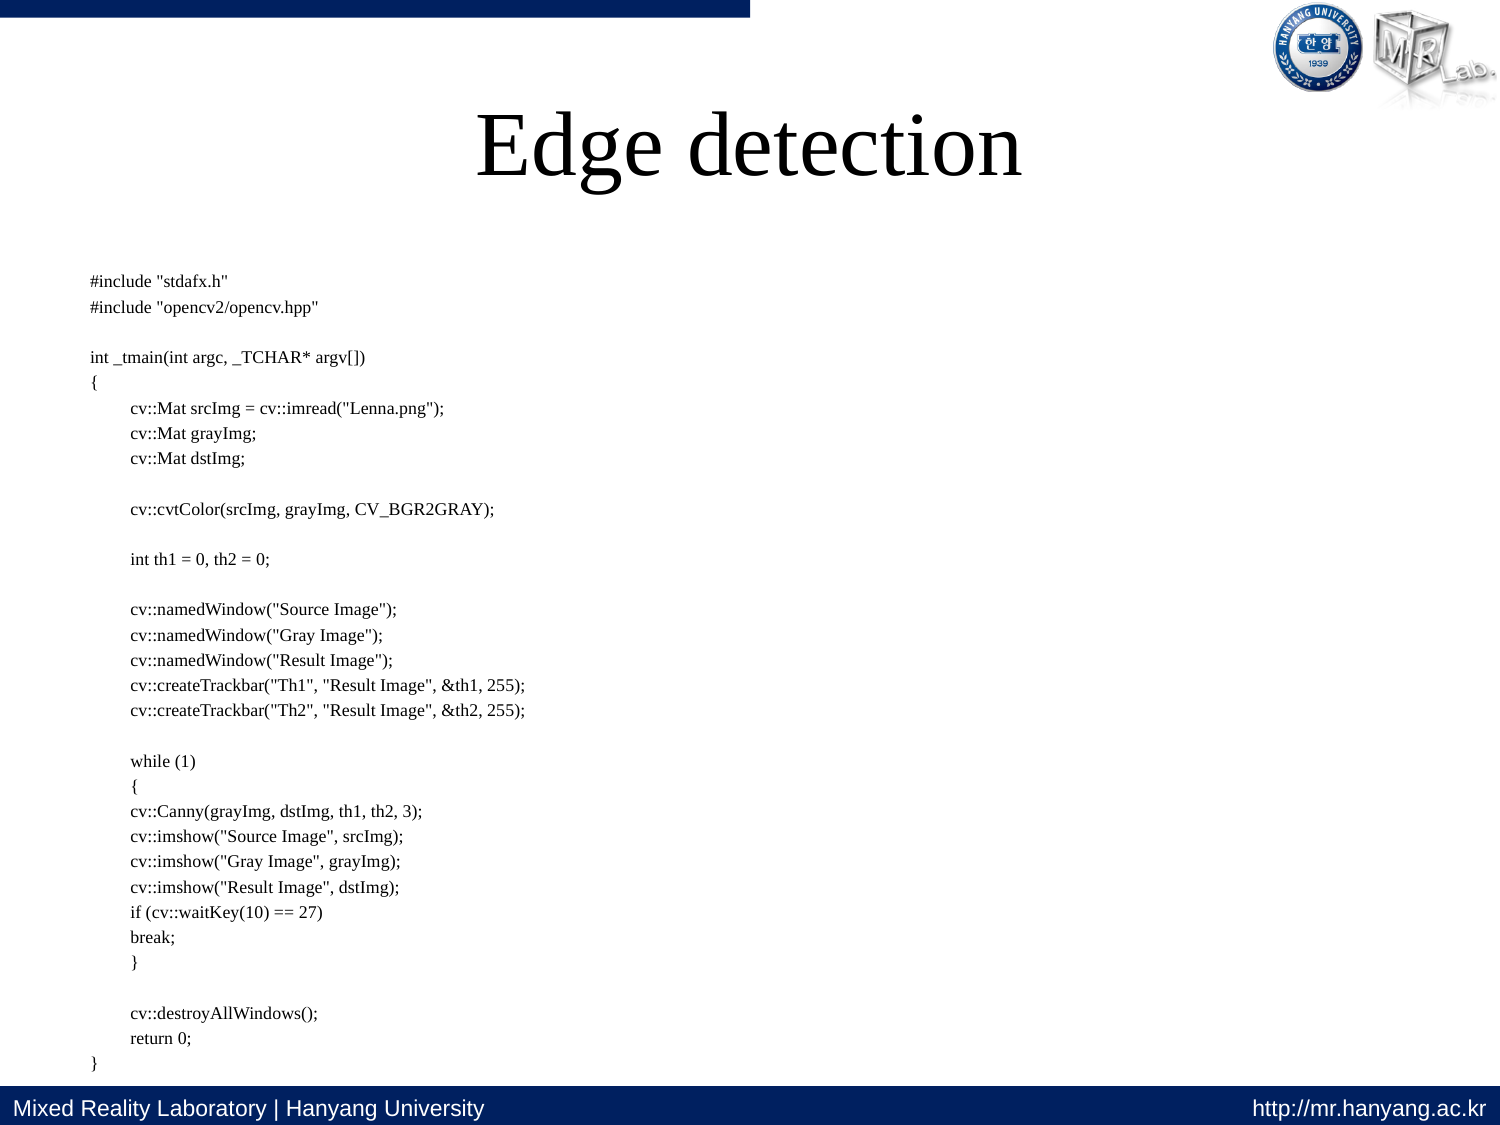

# Edge detection
#include "stdafx.h"
#include "opencv2/opencv.hpp"

int _tmain(int argc, _TCHAR* argv[])
{
	cv::Mat srcImg = cv::imread("Lenna.png");
	cv::Mat grayImg;
	cv::Mat dstImg;

	cv::cvtColor(srcImg, grayImg, CV_BGR2GRAY);

	int th1 = 0, th2 = 0;

	cv::namedWindow("Source Image");
	cv::namedWindow("Gray Image");
	cv::namedWindow("Result Image");
	cv::createTrackbar("Th1", "Result Image", &th1, 255);
	cv::createTrackbar("Th2", "Result Image", &th2, 255);

	while (1)
	{
		cv::Canny(grayImg, dstImg, th1, th2, 3);
		cv::imshow("Source Image", srcImg);
		cv::imshow("Gray Image", grayImg);
		cv::imshow("Result Image", dstImg);
		if (cv::waitKey(10) == 27)
			break;
	}

	cv::destroyAllWindows();
	return 0;
}